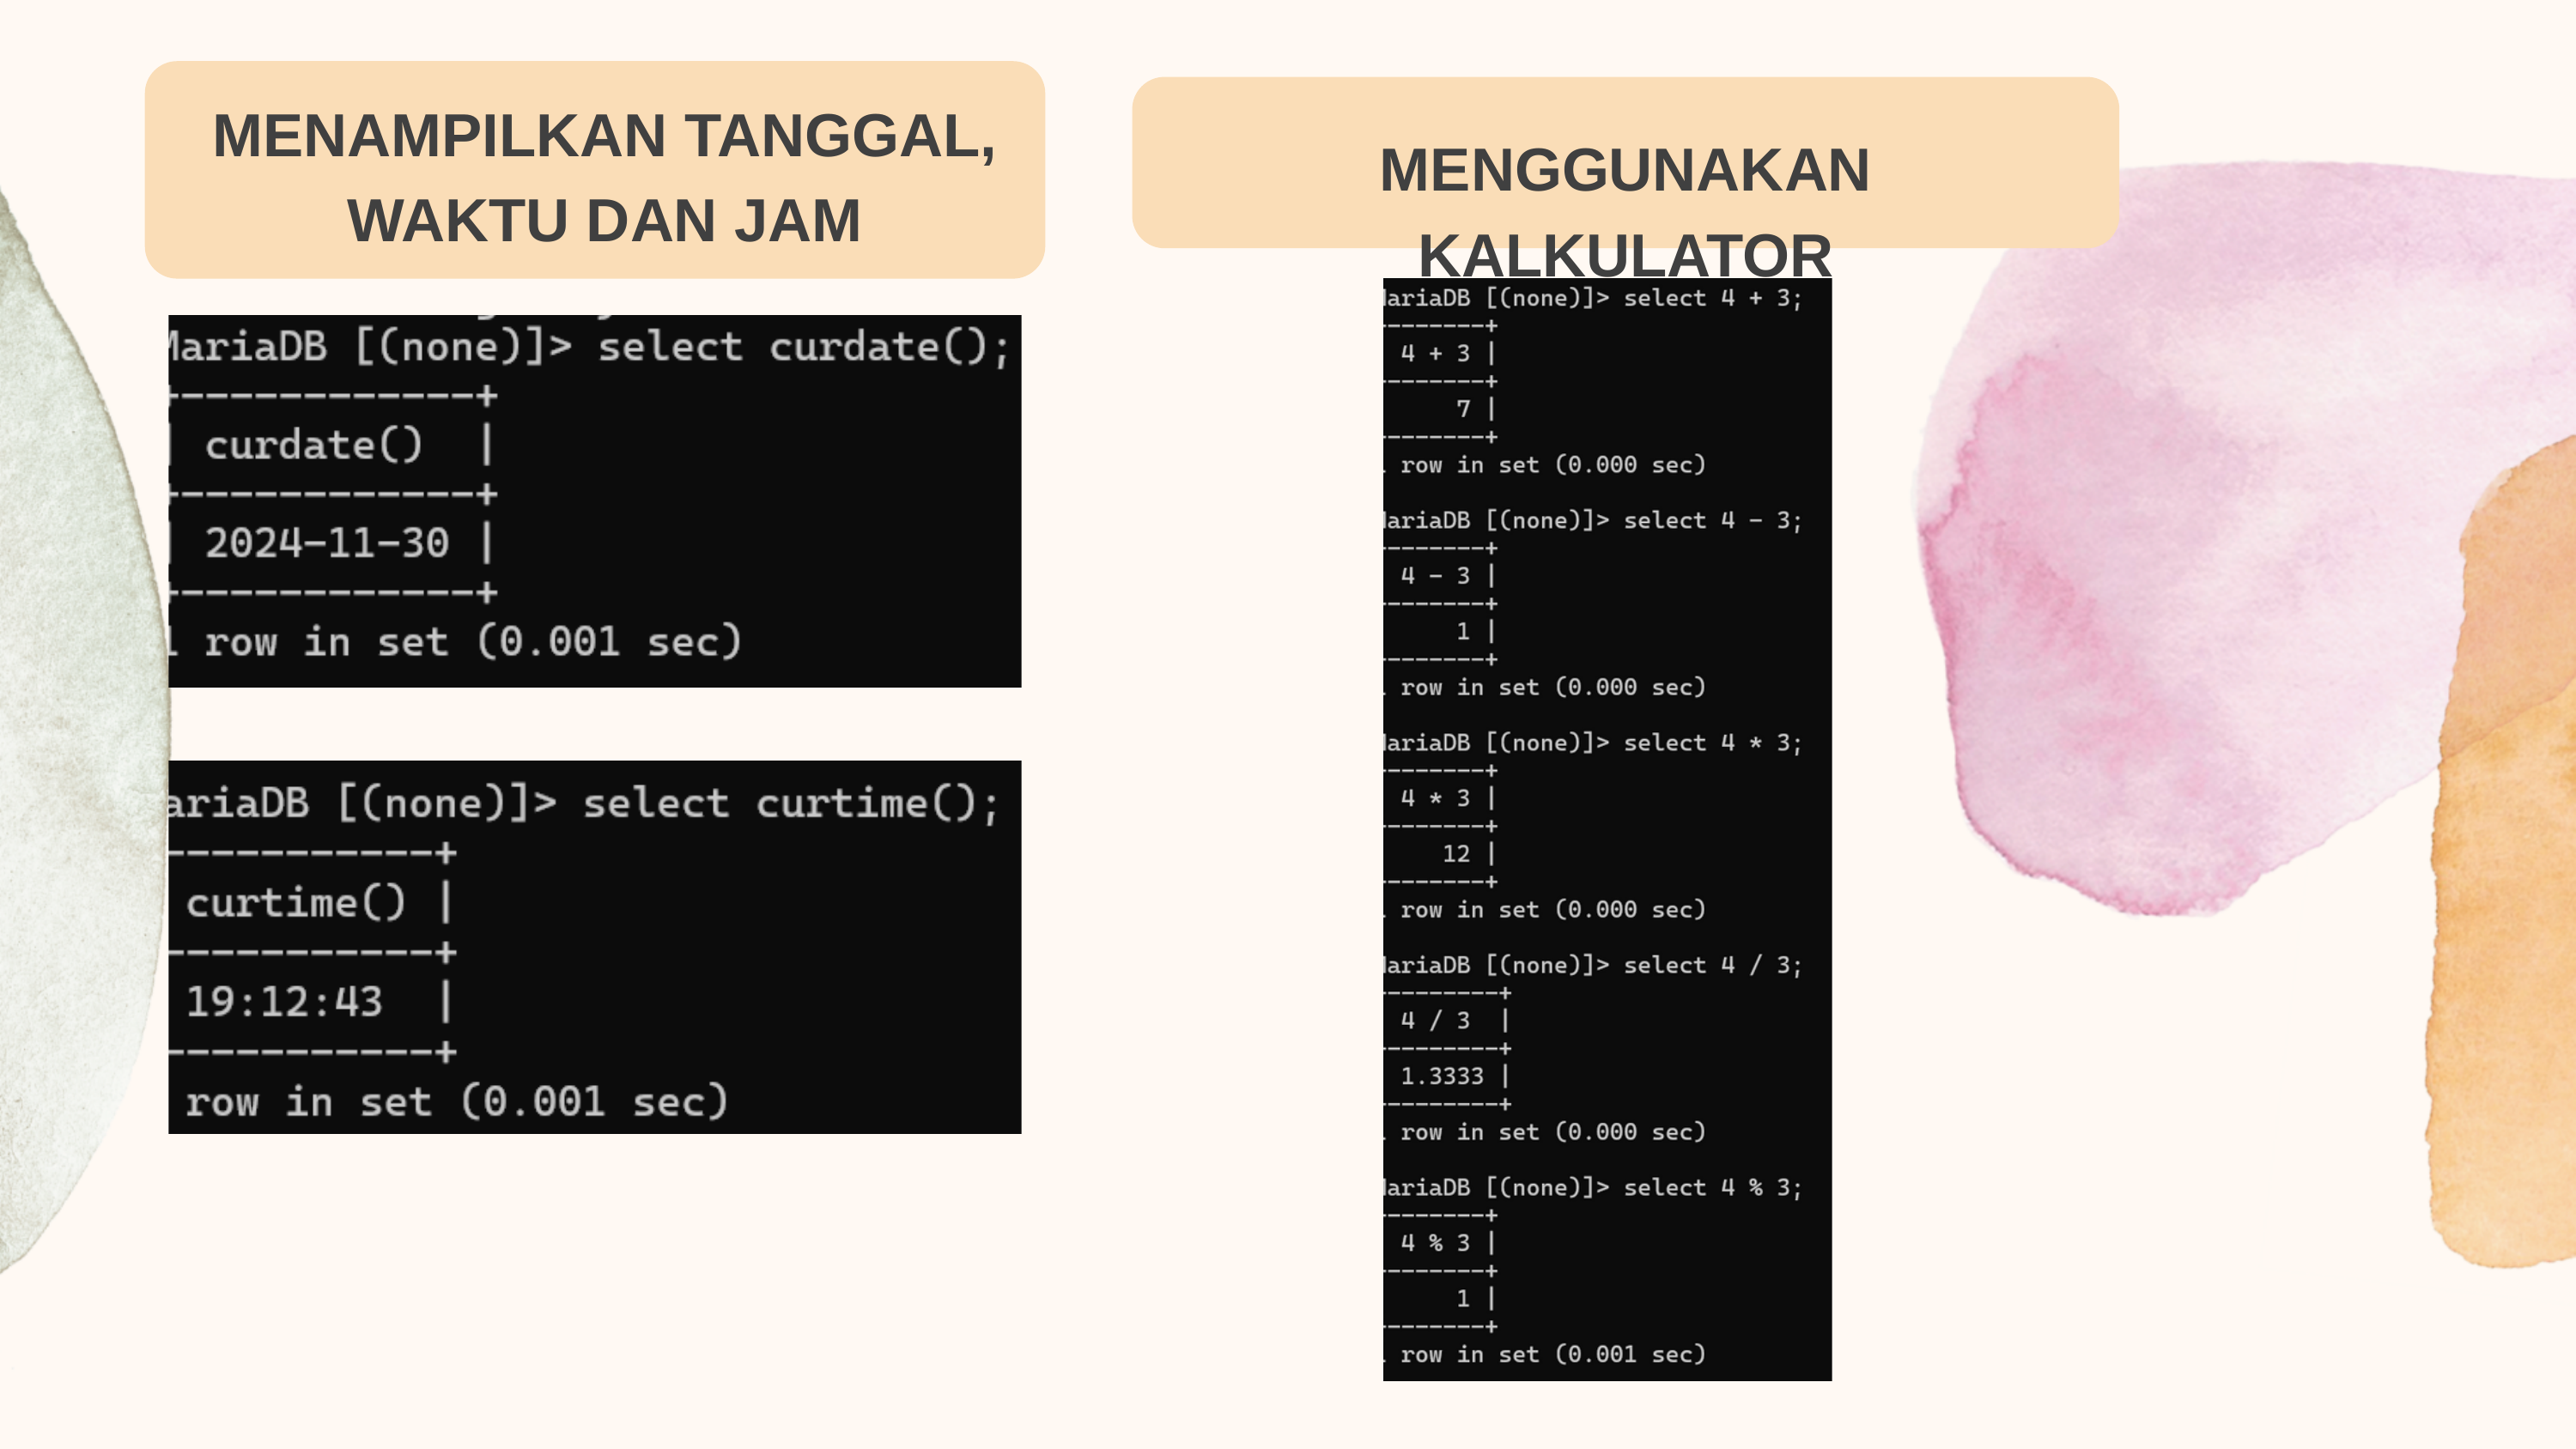

MENAMPILKAN TANGGAL,
WAKTU DAN JAM
MENGGUNAKAN KALKULATOR